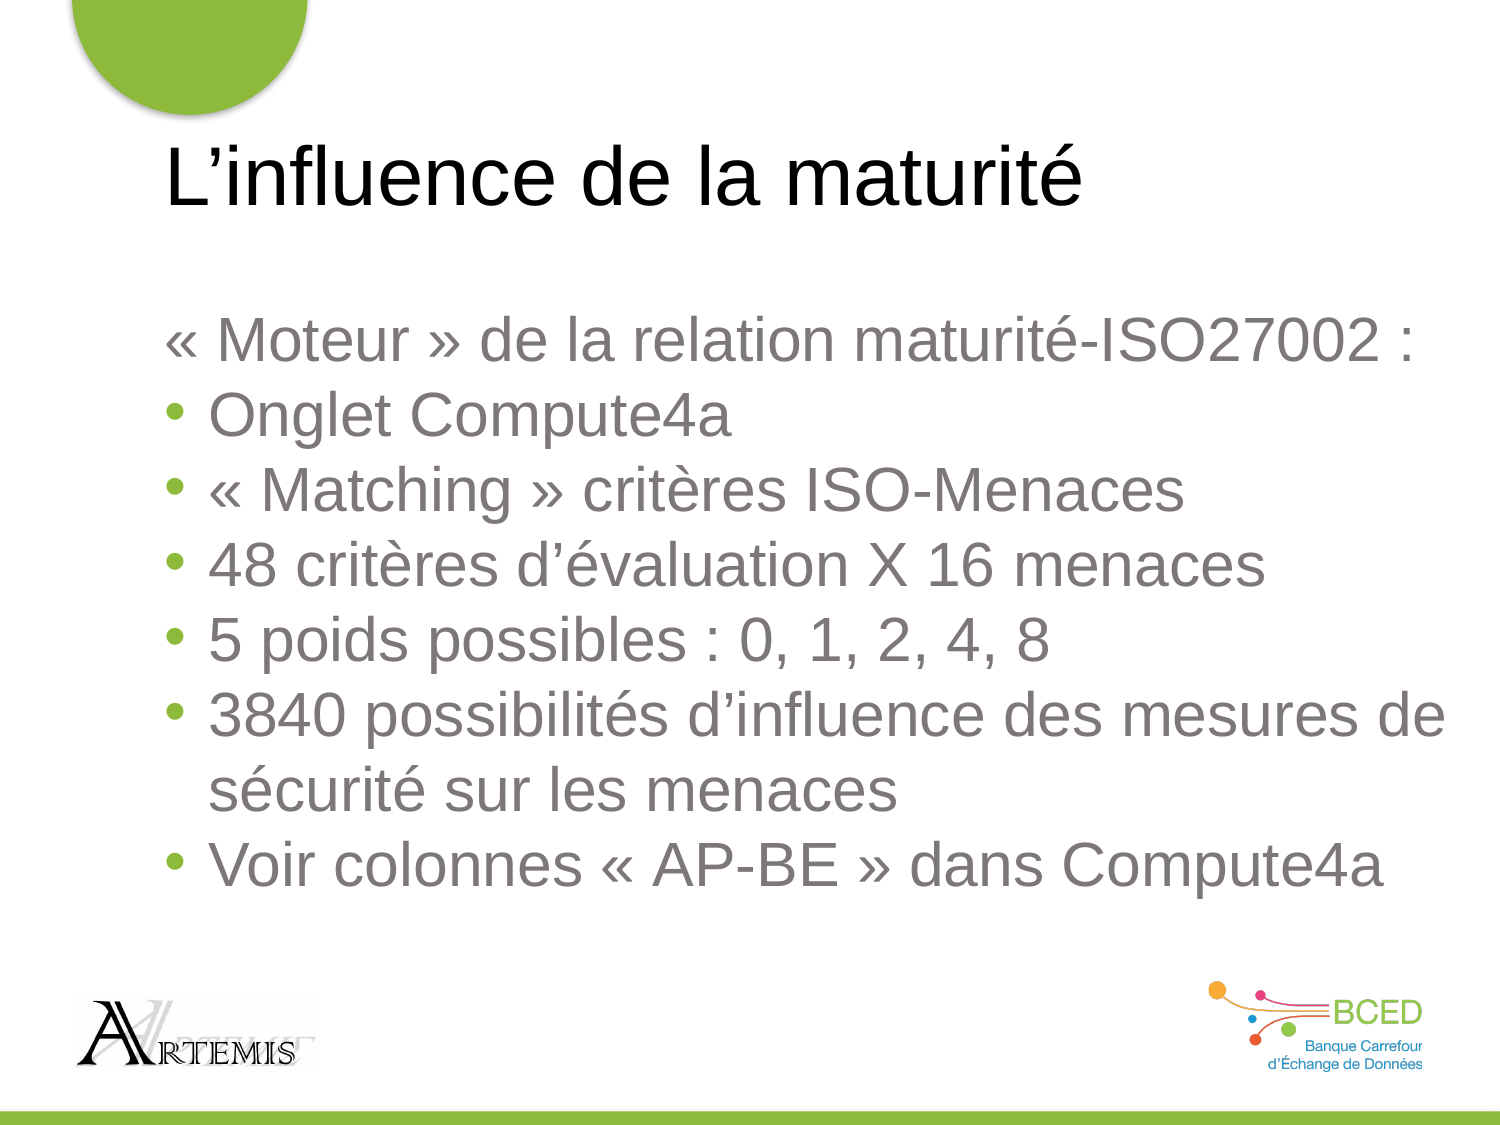

# L’influence de la maturité
« Moteur » de la relation maturité-ISO27002 :
Onglet Compute4a
« Matching » critères ISO-Menaces
48 critères d’évaluation X 16 menaces
5 poids possibles : 0, 1, 2, 4, 8
3840 possibilités d’influence des mesures de sécurité sur les menaces
Voir colonnes « AP-BE » dans Compute4a